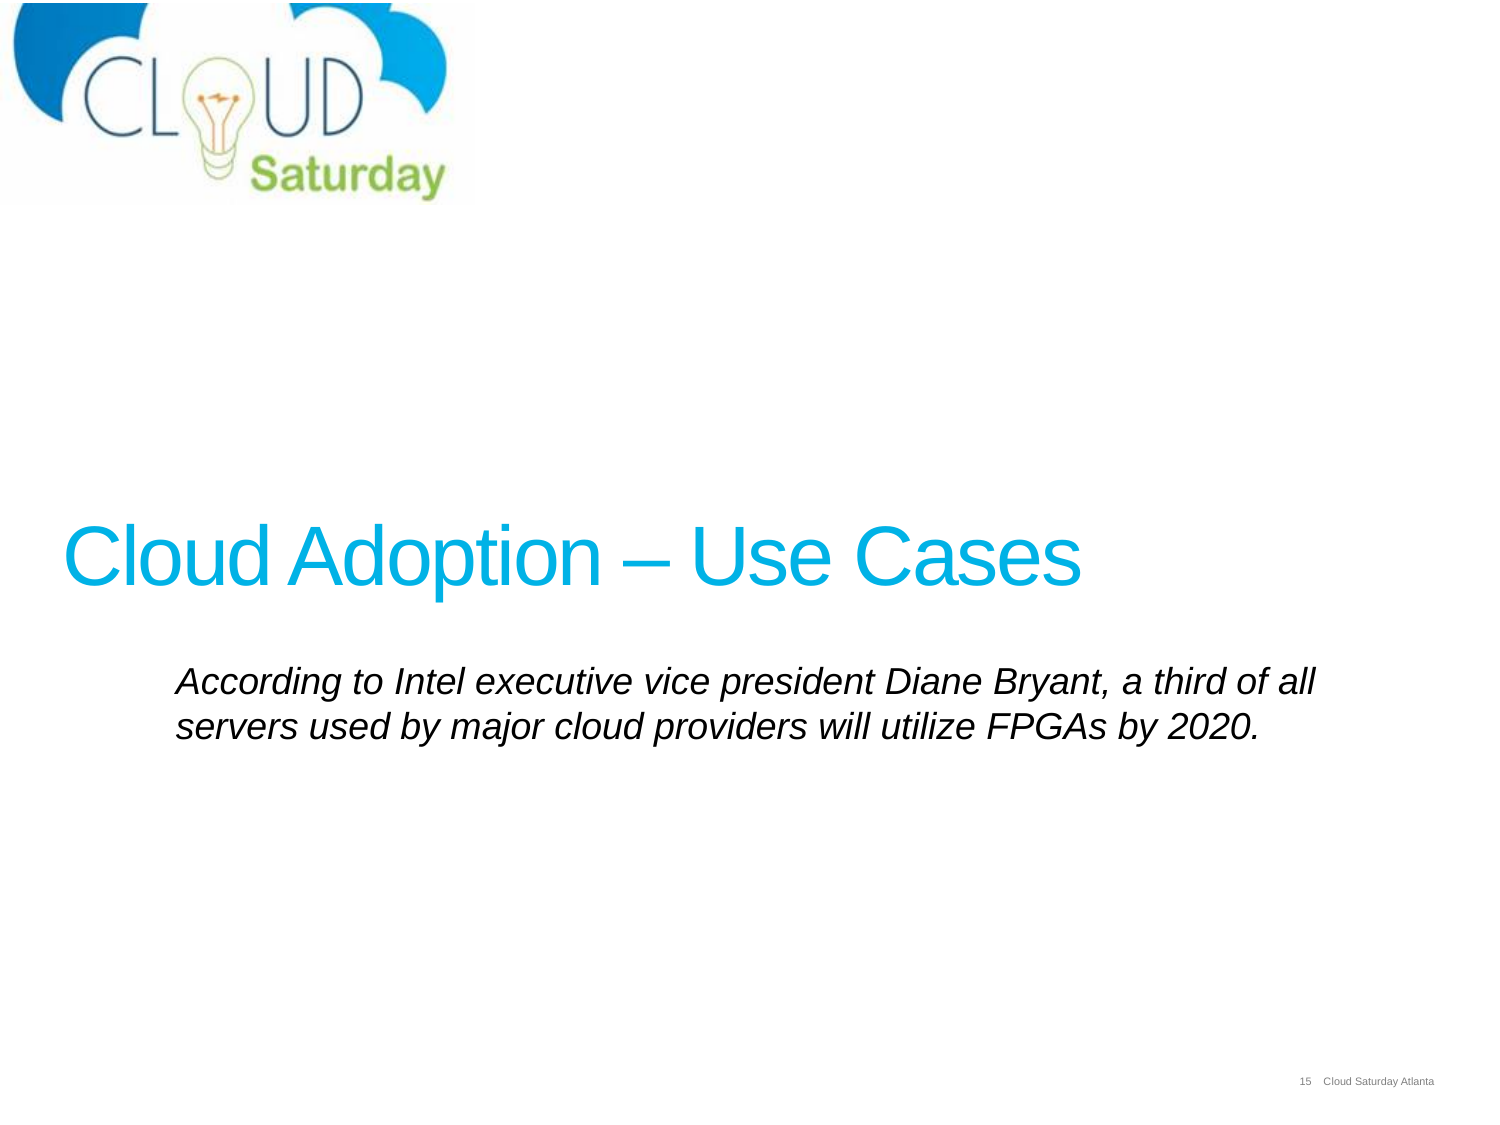

# Cloud Adoption – Use Cases
According to Intel executive vice president Diane Bryant, a third of all servers used by major cloud providers will utilize FPGAs by 2020.